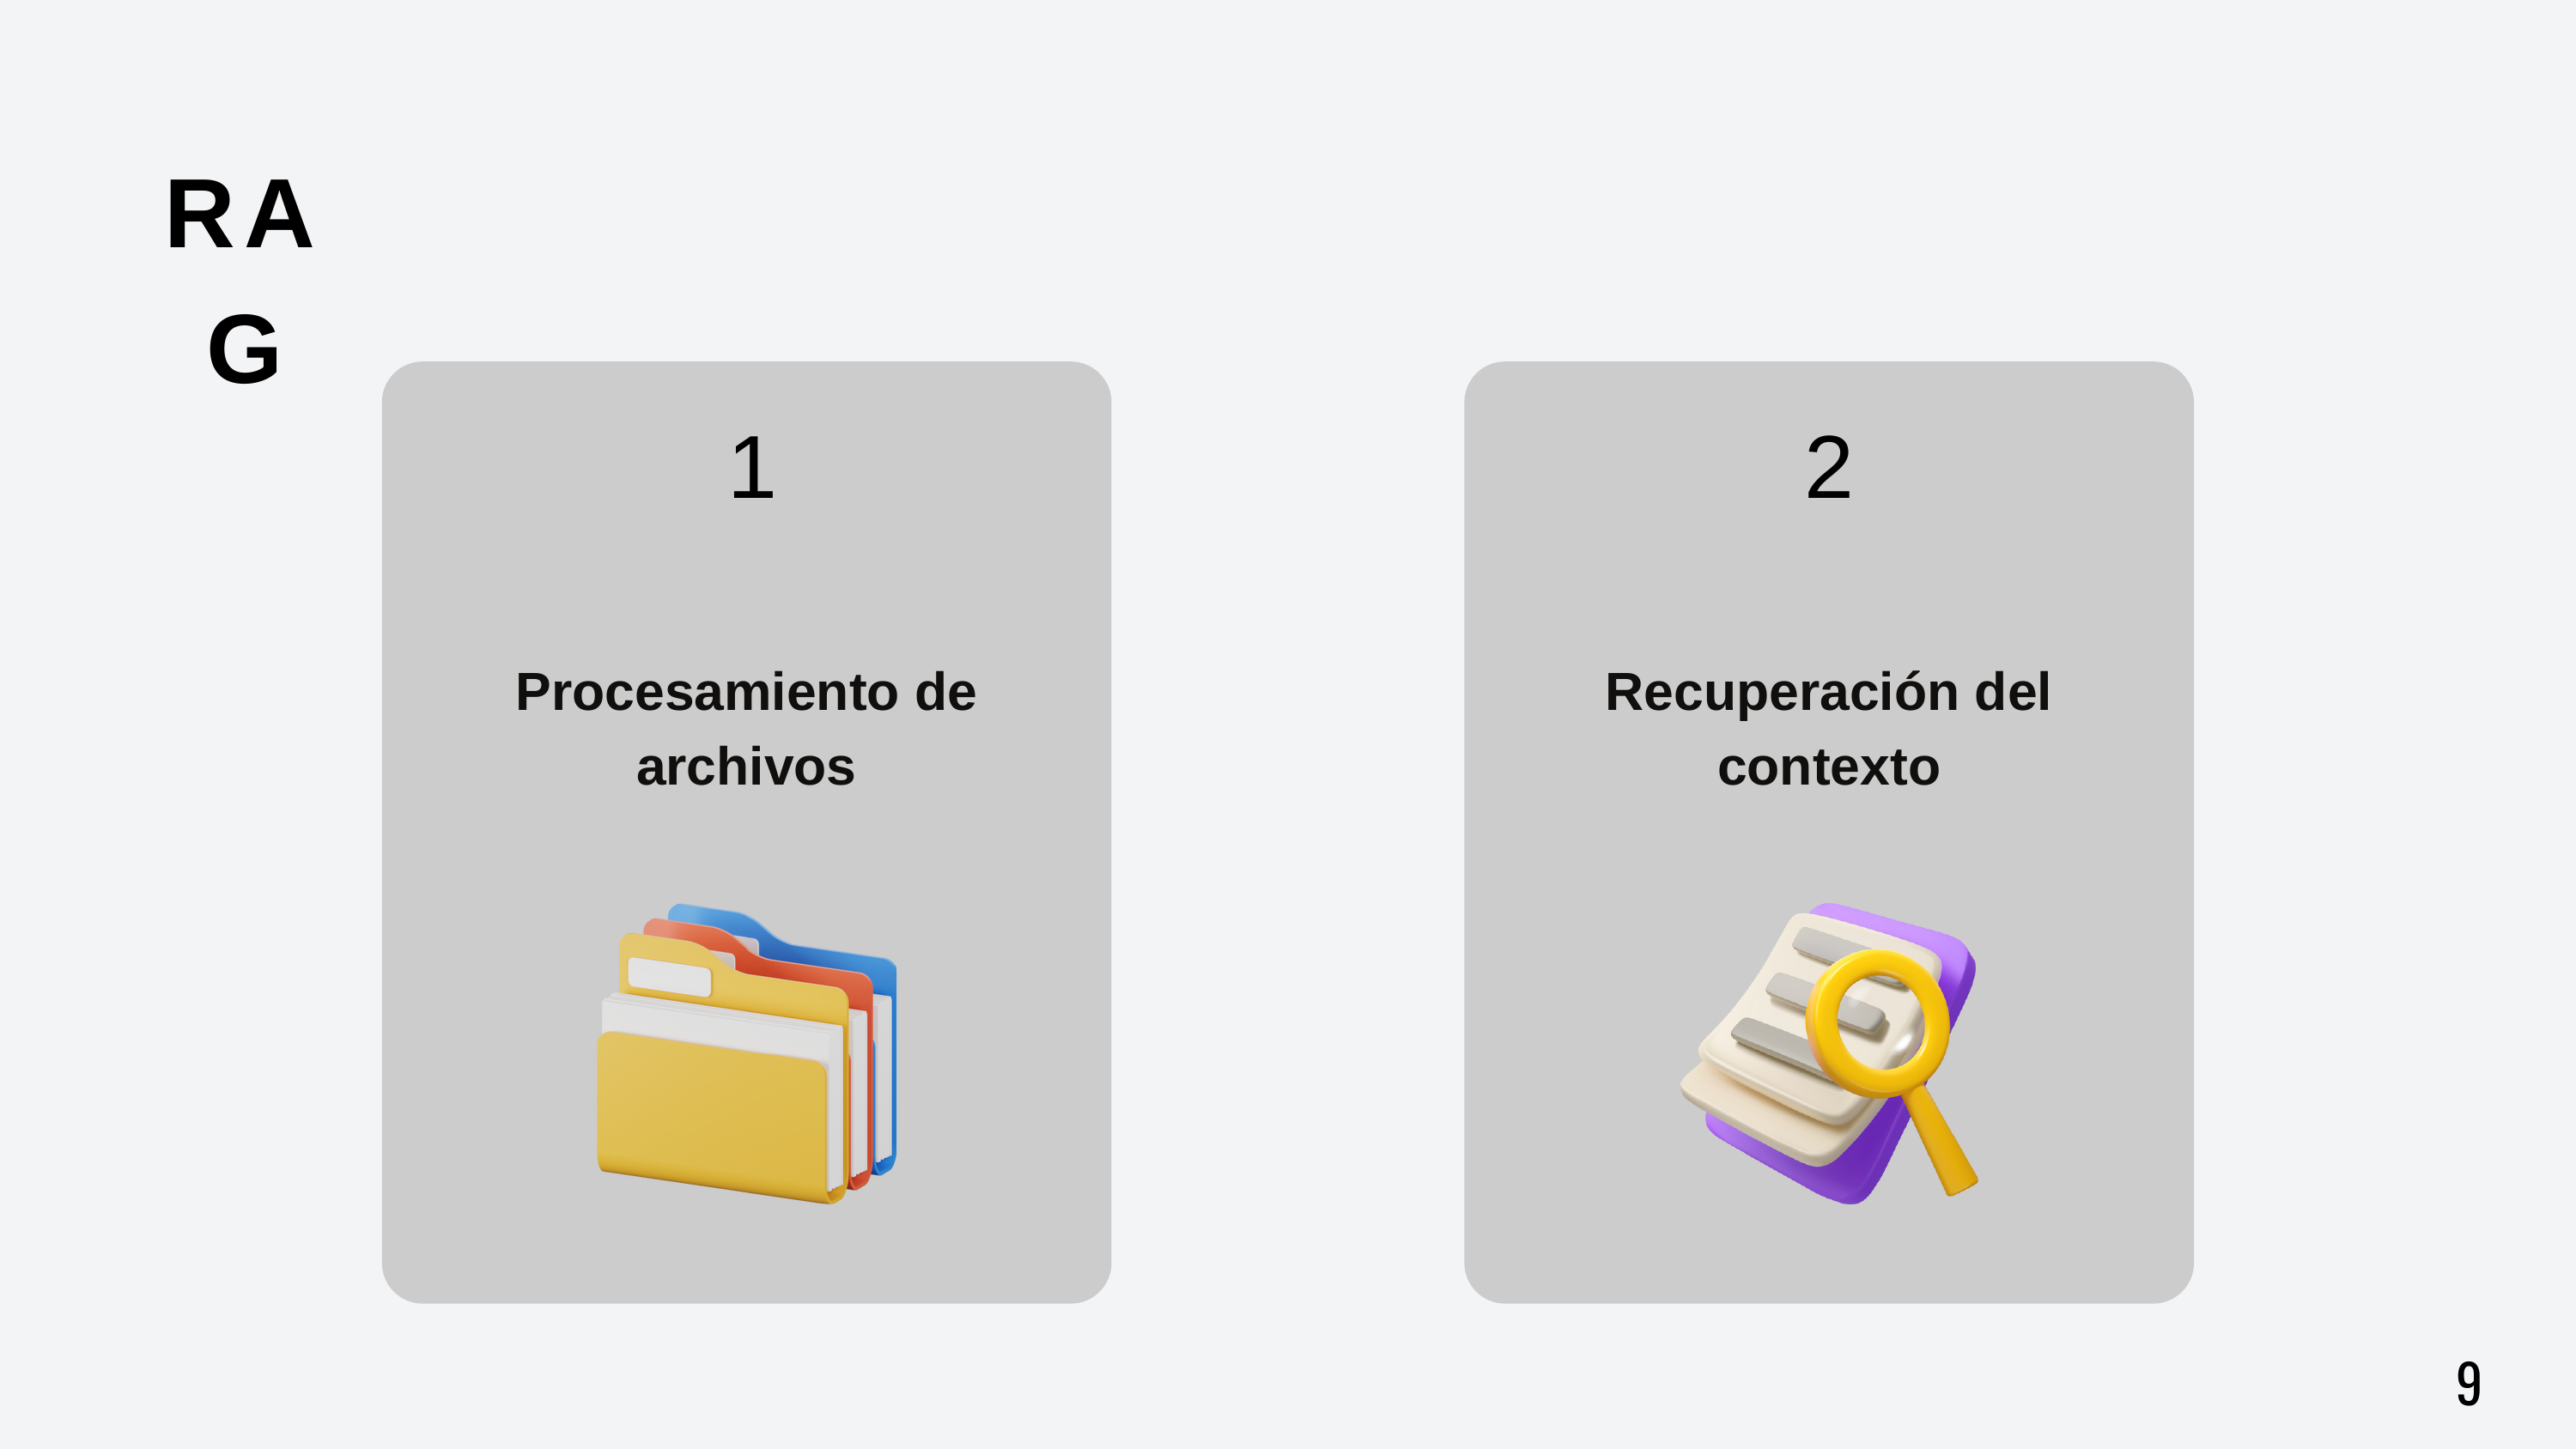

RAG

1
Procesamiento de archivos

2
Recuperación del contexto

9